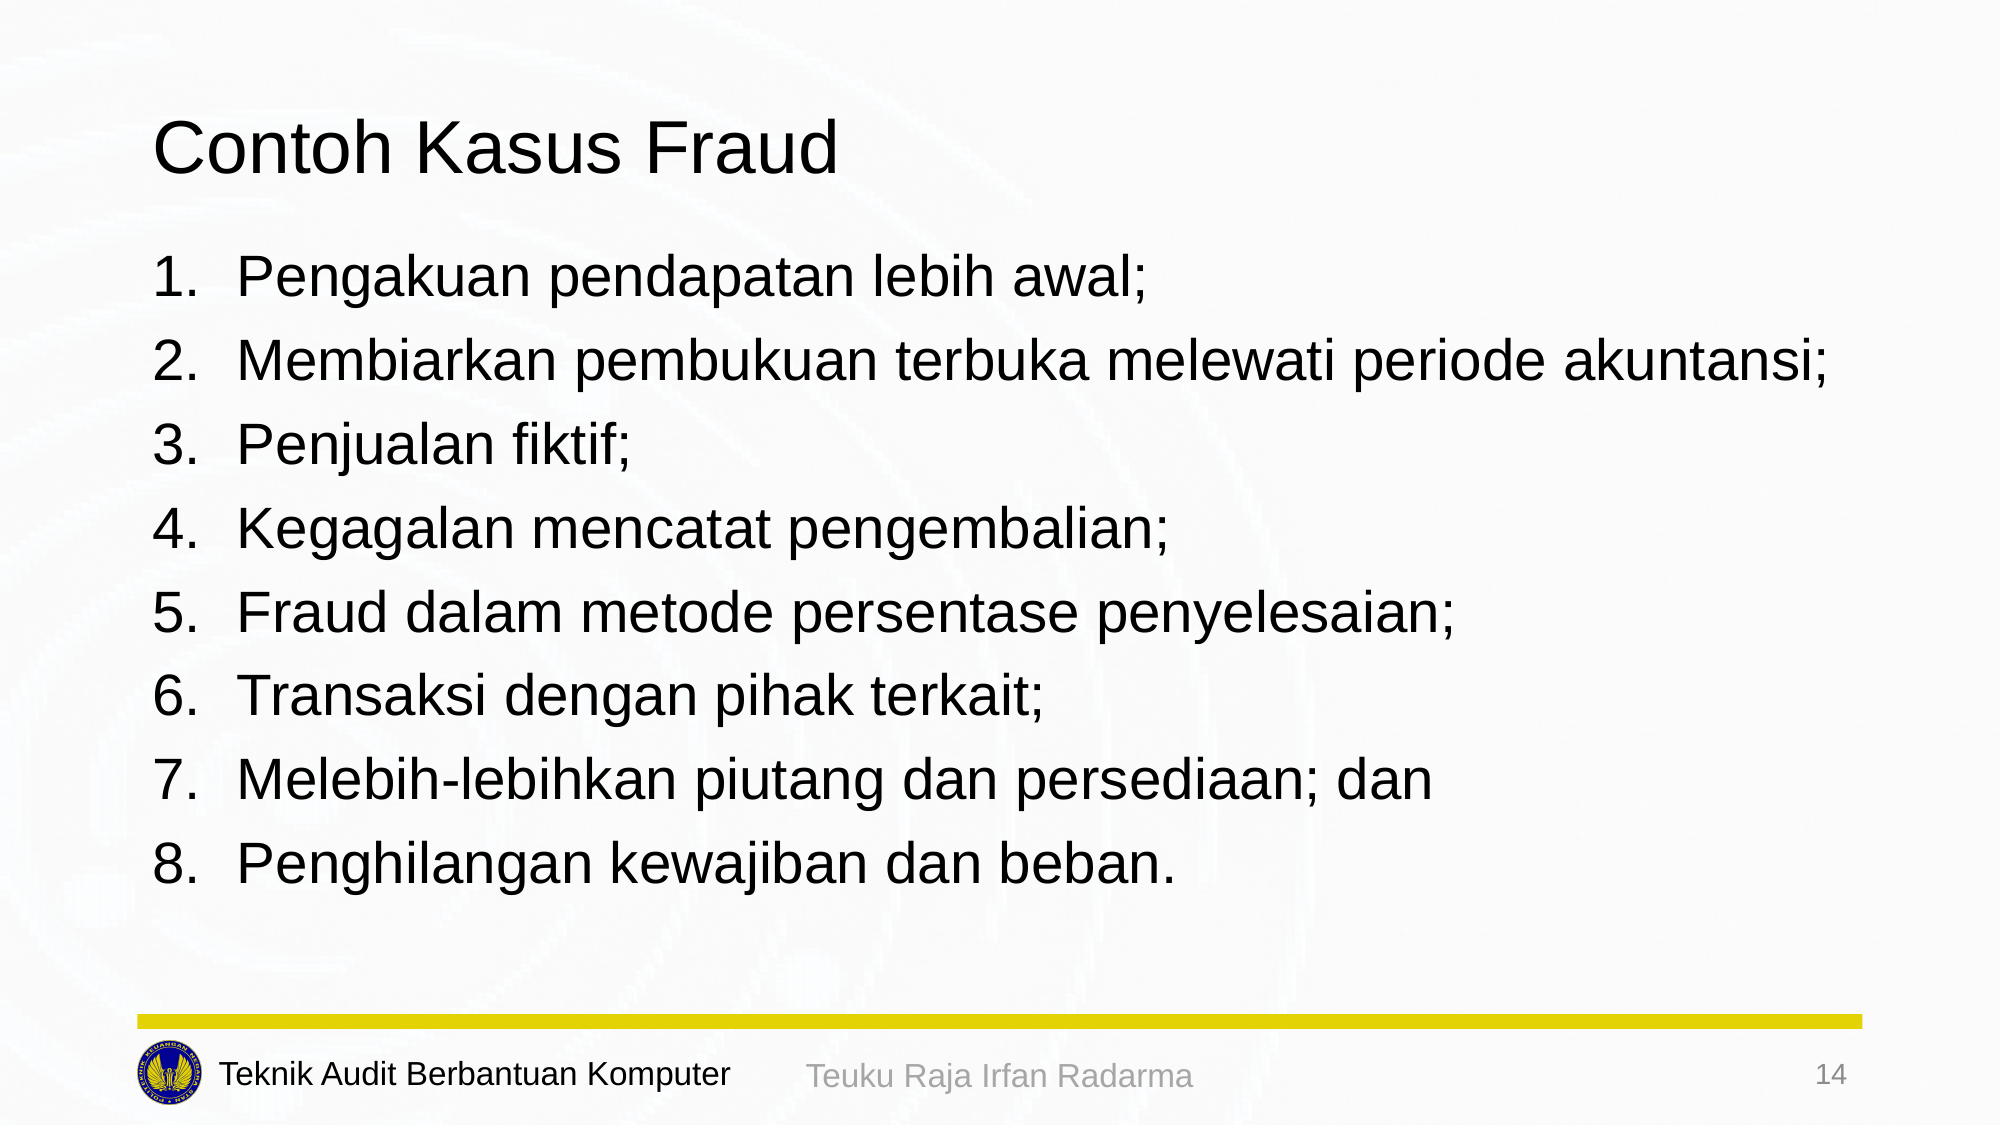

# Contoh Kasus Fraud
Pengakuan pendapatan lebih awal;
Membiarkan pembukuan terbuka melewati periode akuntansi;
Penjualan fiktif;
Kegagalan mencatat pengembalian;
Fraud dalam metode persentase penyelesaian;
Transaksi dengan pihak terkait;
Melebih-lebihkan piutang dan persediaan; dan
Penghilangan kewajiban dan beban.
14